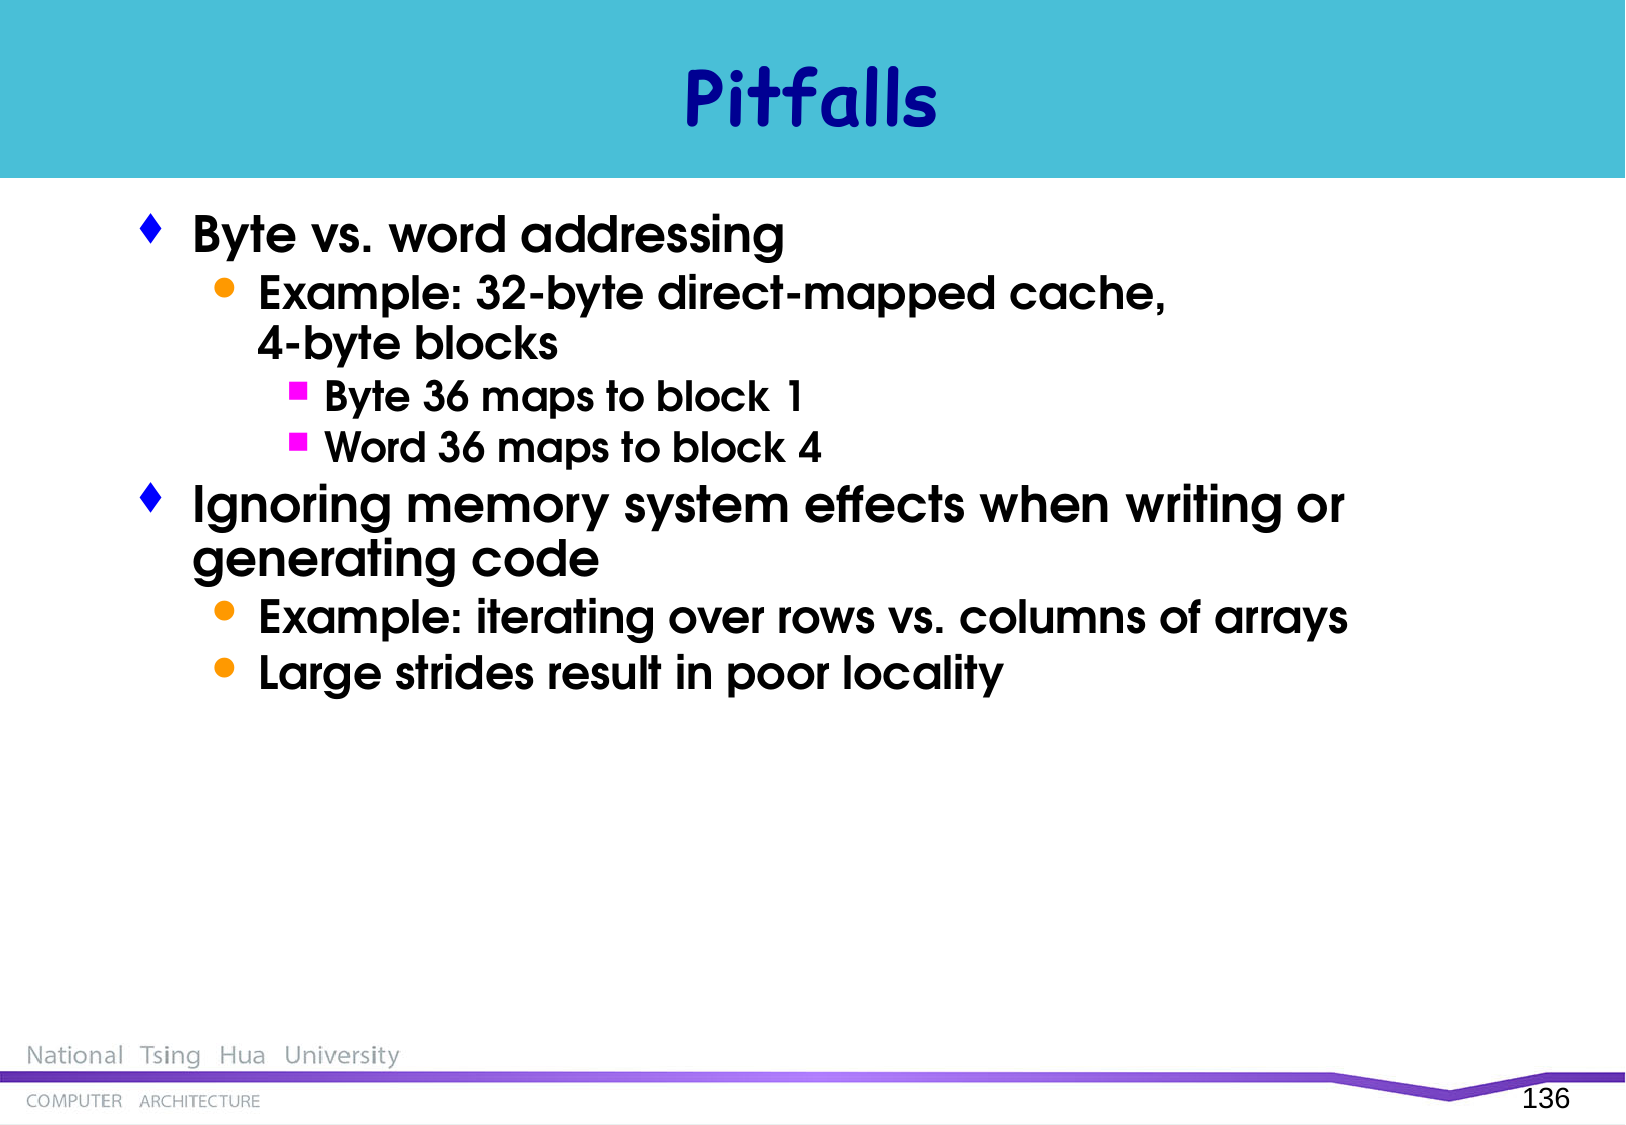

# Pitfalls
Byte vs. word addressing
Example: 32-byte direct-mapped cache,
4-byte blocks
Byte 36 maps to block 1
Word 36 maps to block 4
Ignoring memory system effects when writing or generating code
Example: iterating over rows vs. columns of arrays
Large strides result in poor locality
136